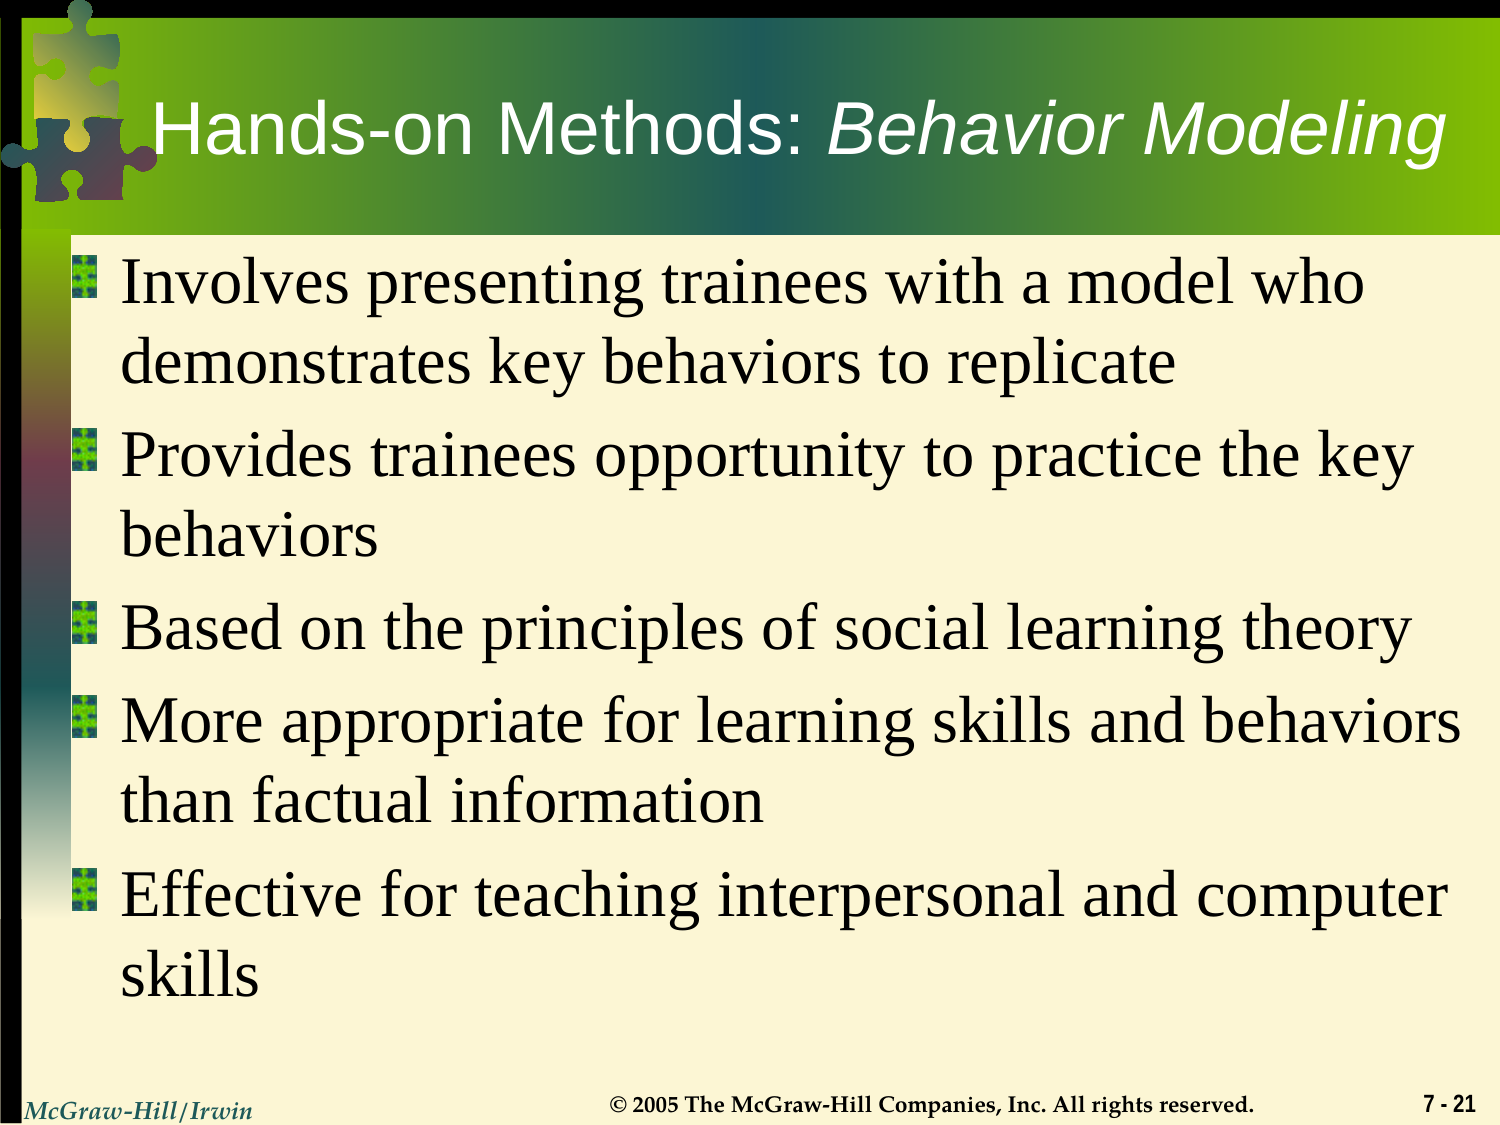

# Hands-on Methods: Behavior Modeling
Involves presenting trainees with a model who demonstrates key behaviors to replicate
Provides trainees opportunity to practice the key behaviors
Based on the principles of social learning theory
More appropriate for learning skills and behaviors than factual information
Effective for teaching interpersonal and computer skills